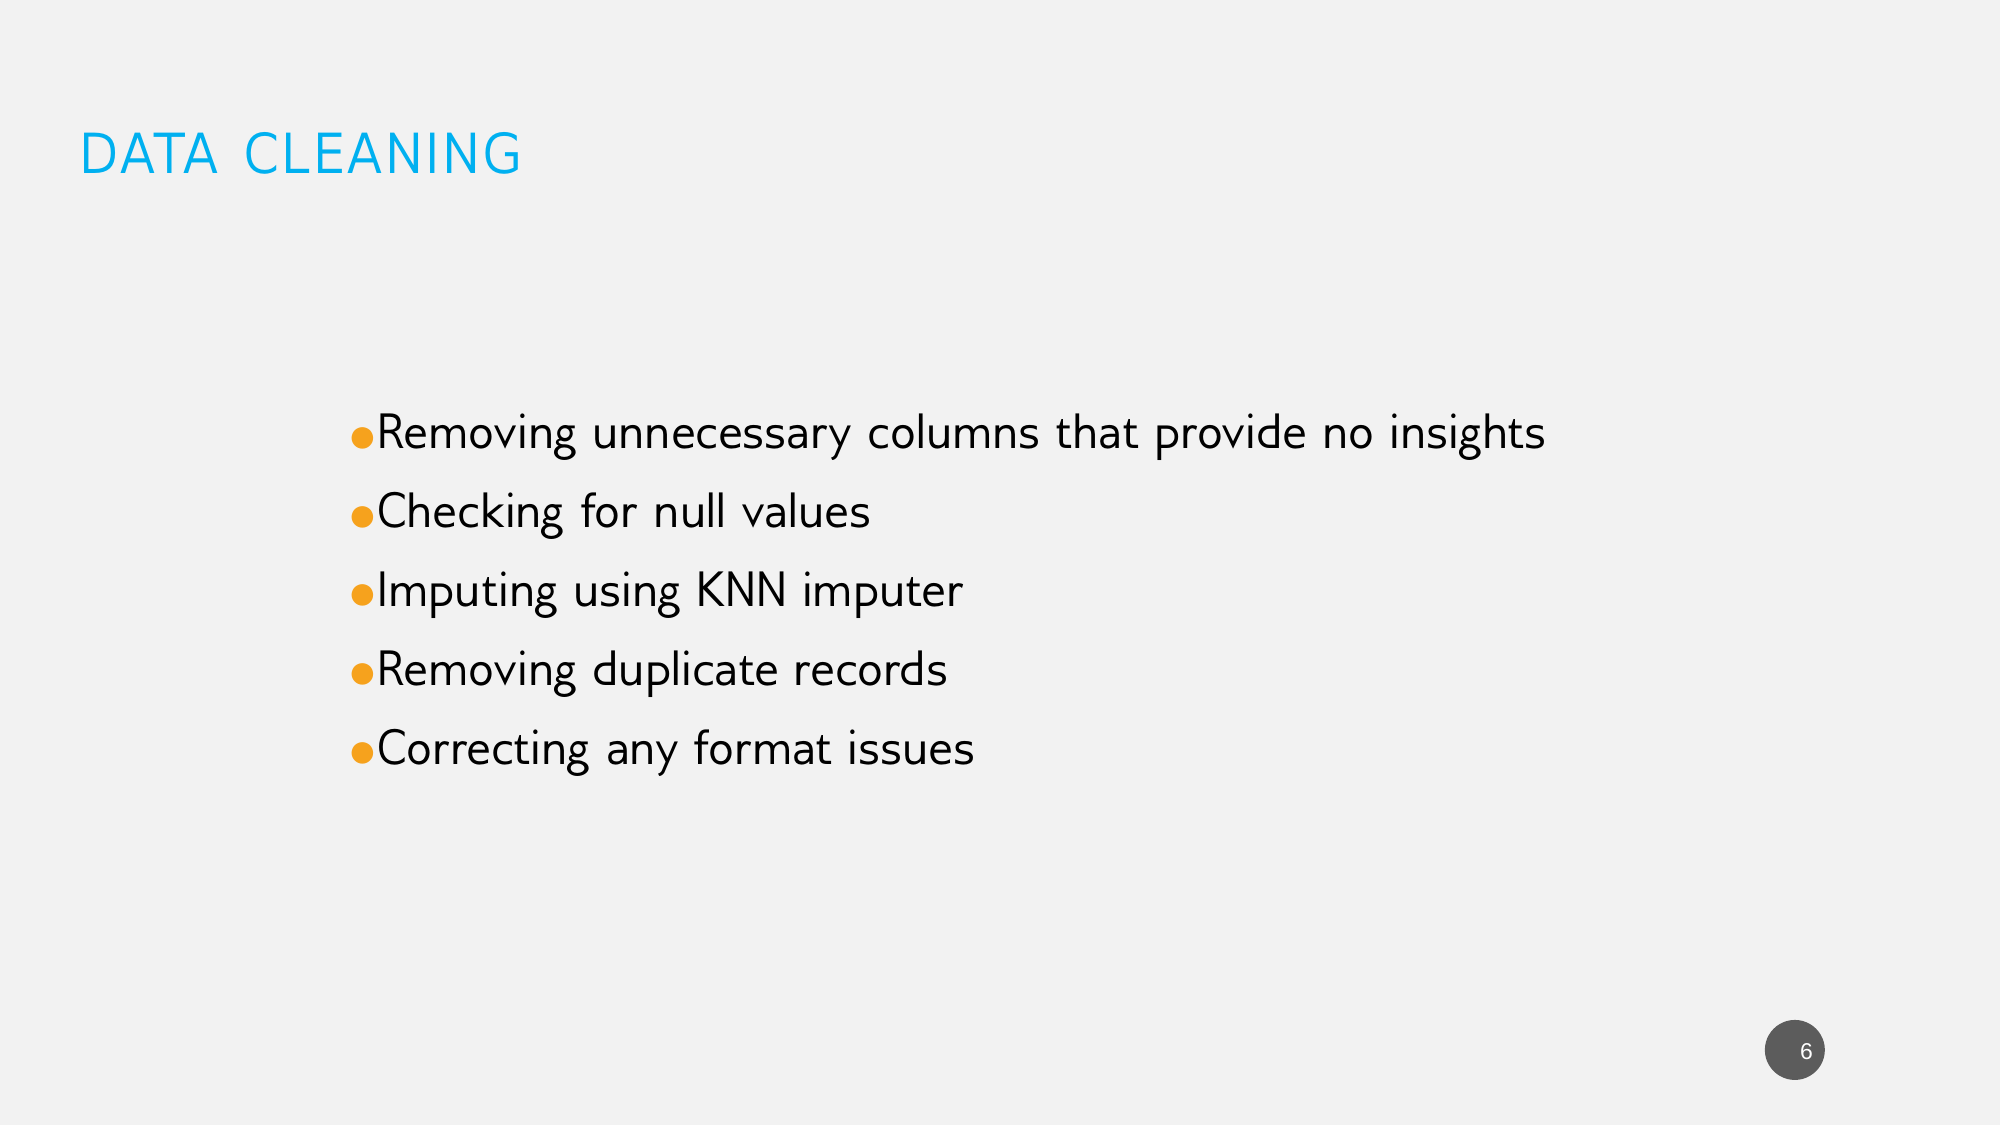

Data cleaning

Removing unnecessary columns that provide no insights
Checking for null values
Imputing using KNN imputer
Removing duplicate records
Correcting any format issues

6